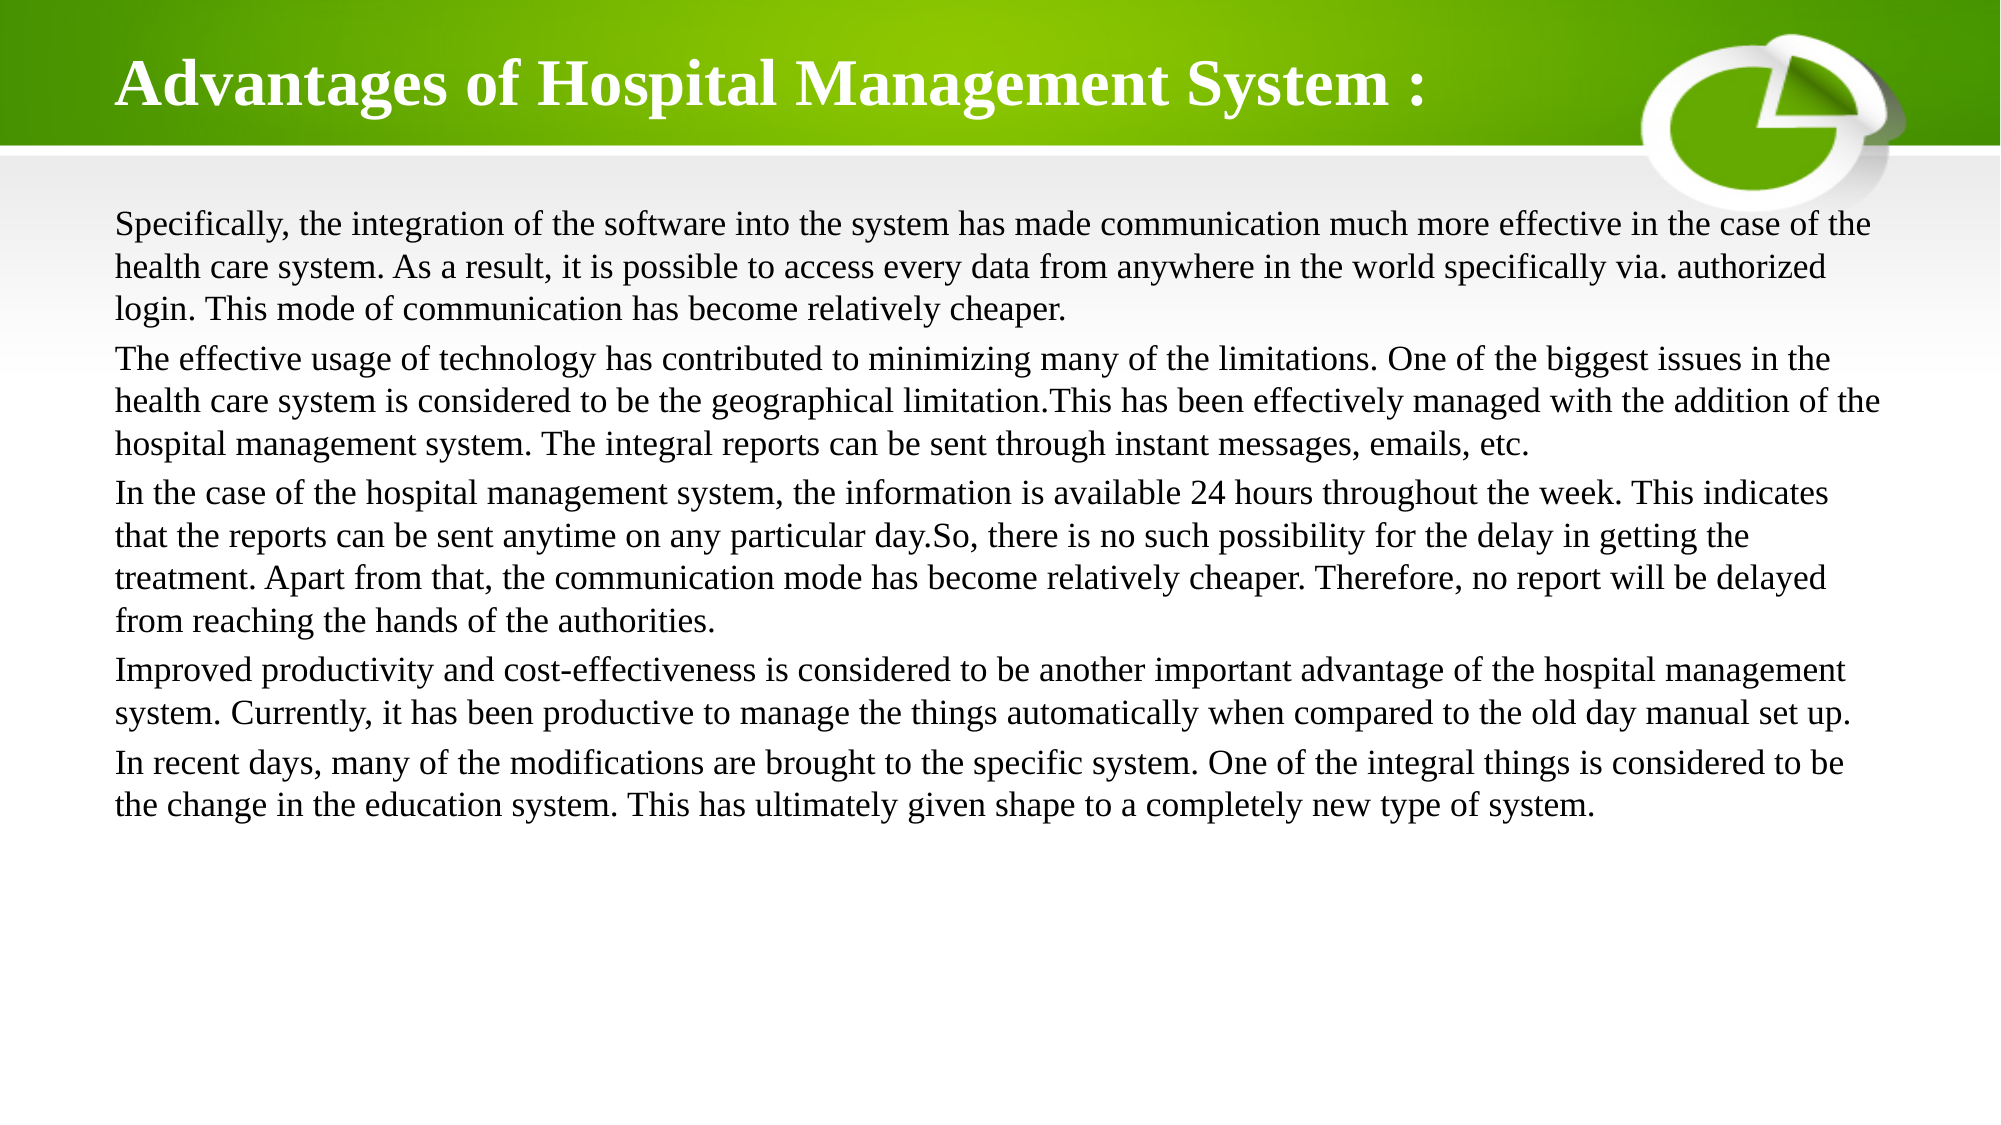

# Advantages of Hospital Management System :
Specifically, the integration of the software into the system has made communication much more effective in the case of the health care system. As a result, it is possible to access every data from anywhere in the world specifically via. authorized login. This mode of communication has become relatively cheaper.
The effective usage of technology has contributed to minimizing many of the limitations. One of the biggest issues in the health care system is considered to be the geographical limitation.This has been effectively managed with the addition of the hospital management system. The integral reports can be sent through instant messages, emails, etc.
In the case of the hospital management system, the information is available 24 hours throughout the week. This indicates that the reports can be sent anytime on any particular day.So, there is no such possibility for the delay in getting the treatment. Apart from that, the communication mode has become relatively cheaper. Therefore, no report will be delayed from reaching the hands of the authorities.
Improved productivity and cost-effectiveness is considered to be another important advantage of the hospital management system. Currently, it has been productive to manage the things automatically when compared to the old day manual set up.
In recent days, many of the modifications are brought to the specific system. One of the integral things is considered to be the change in the education system. This has ultimately given shape to a completely new type of system.